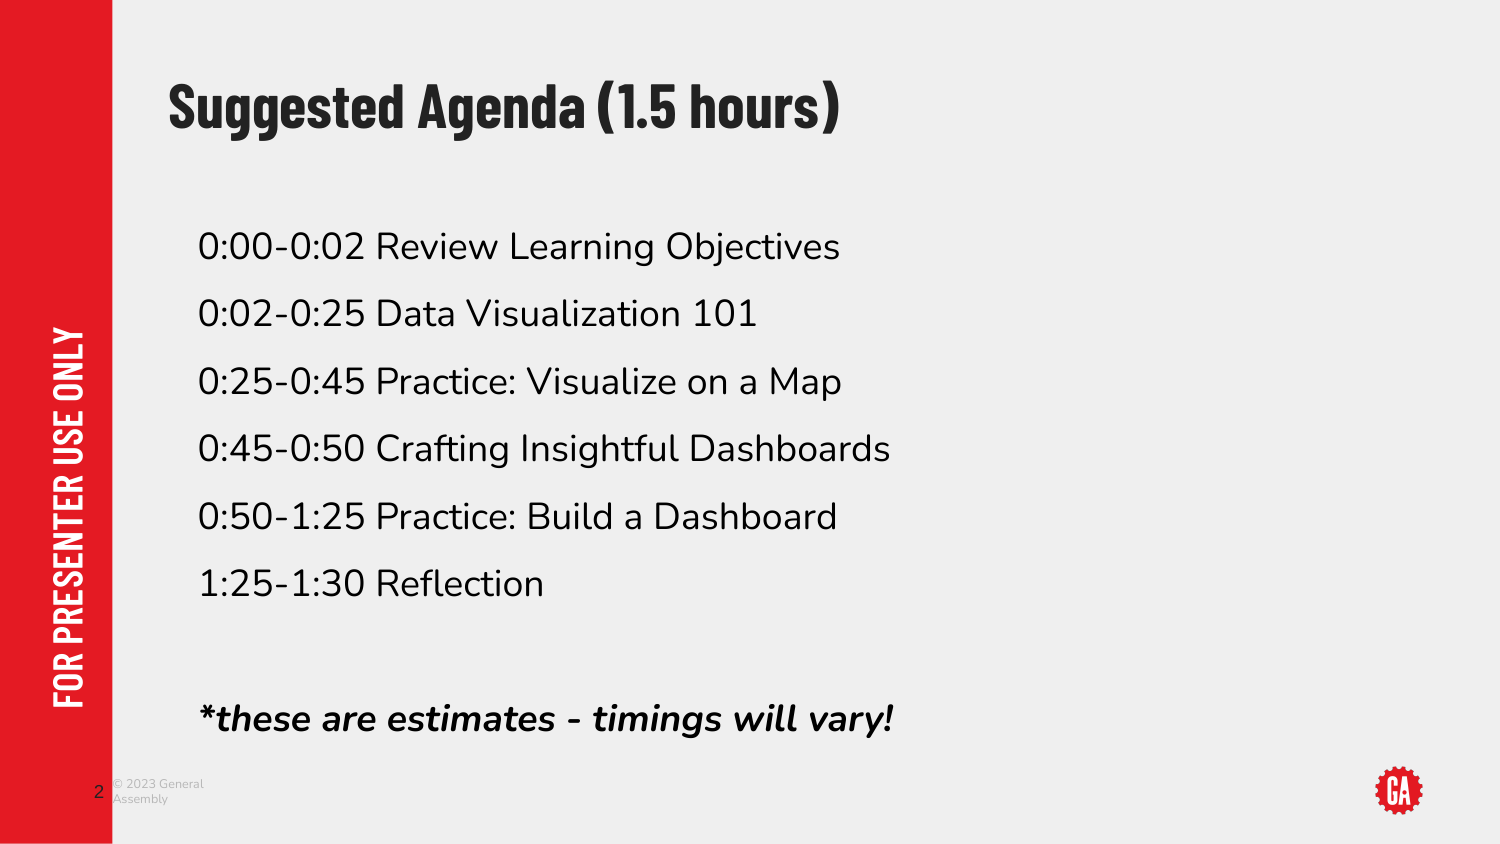

# Suggested Agenda (1.5 hours)
0:00-0:02 Review Learning Objectives
0:02-0:25 Data Visualization 101
0:25-0:45 Practice: Visualize on a Map
0:45-0:50 Crafting Insightful Dashboards
0:50-1:25 Practice: Build a Dashboard
1:25-1:30 Reflection

*these are estimates - timings will vary!

2